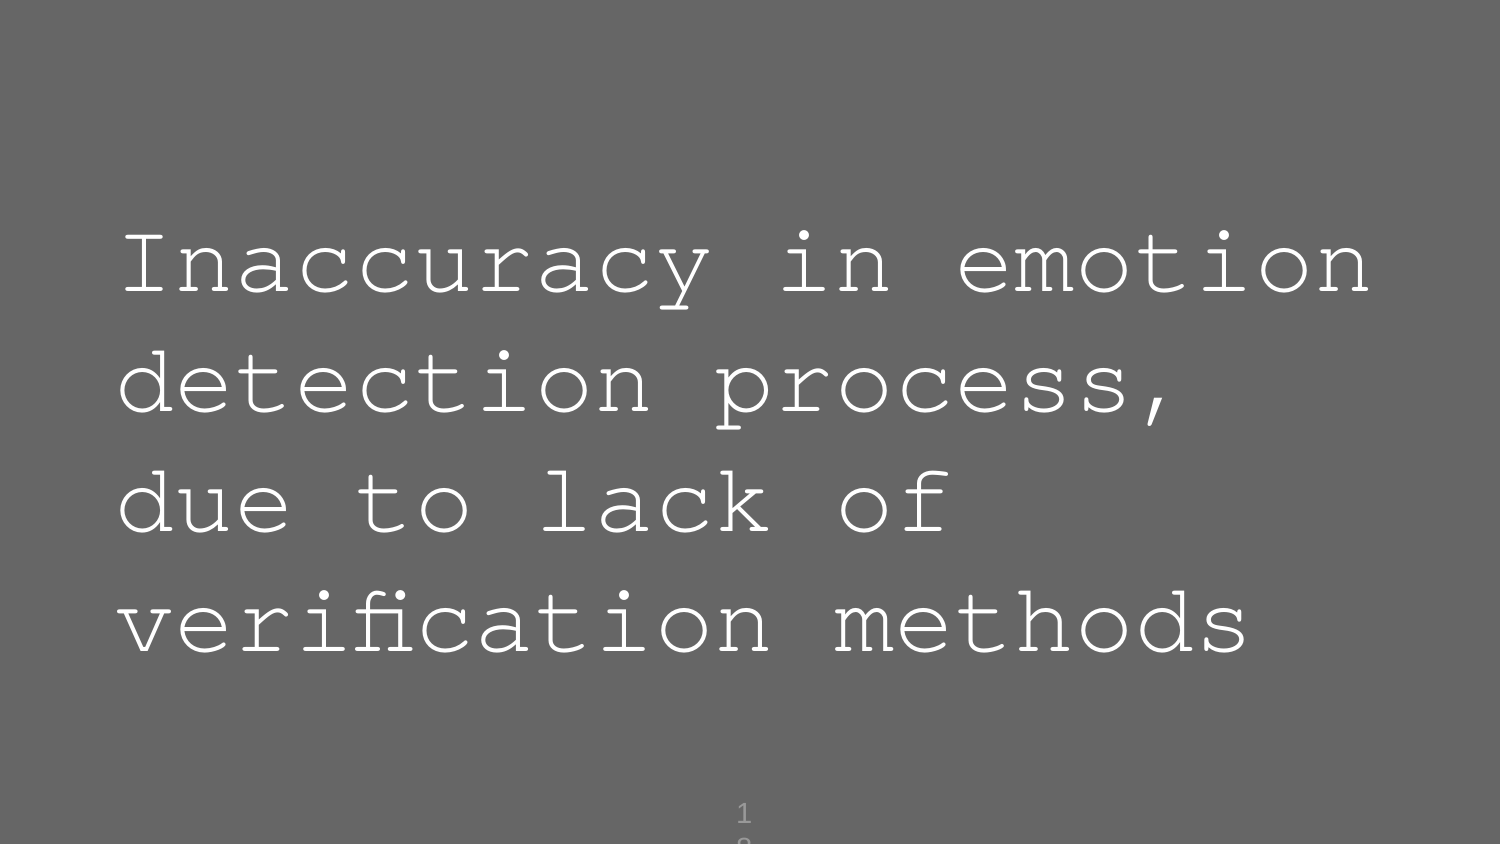

# Inaccuracy in emotion detection process, due to lack of verification methods
18